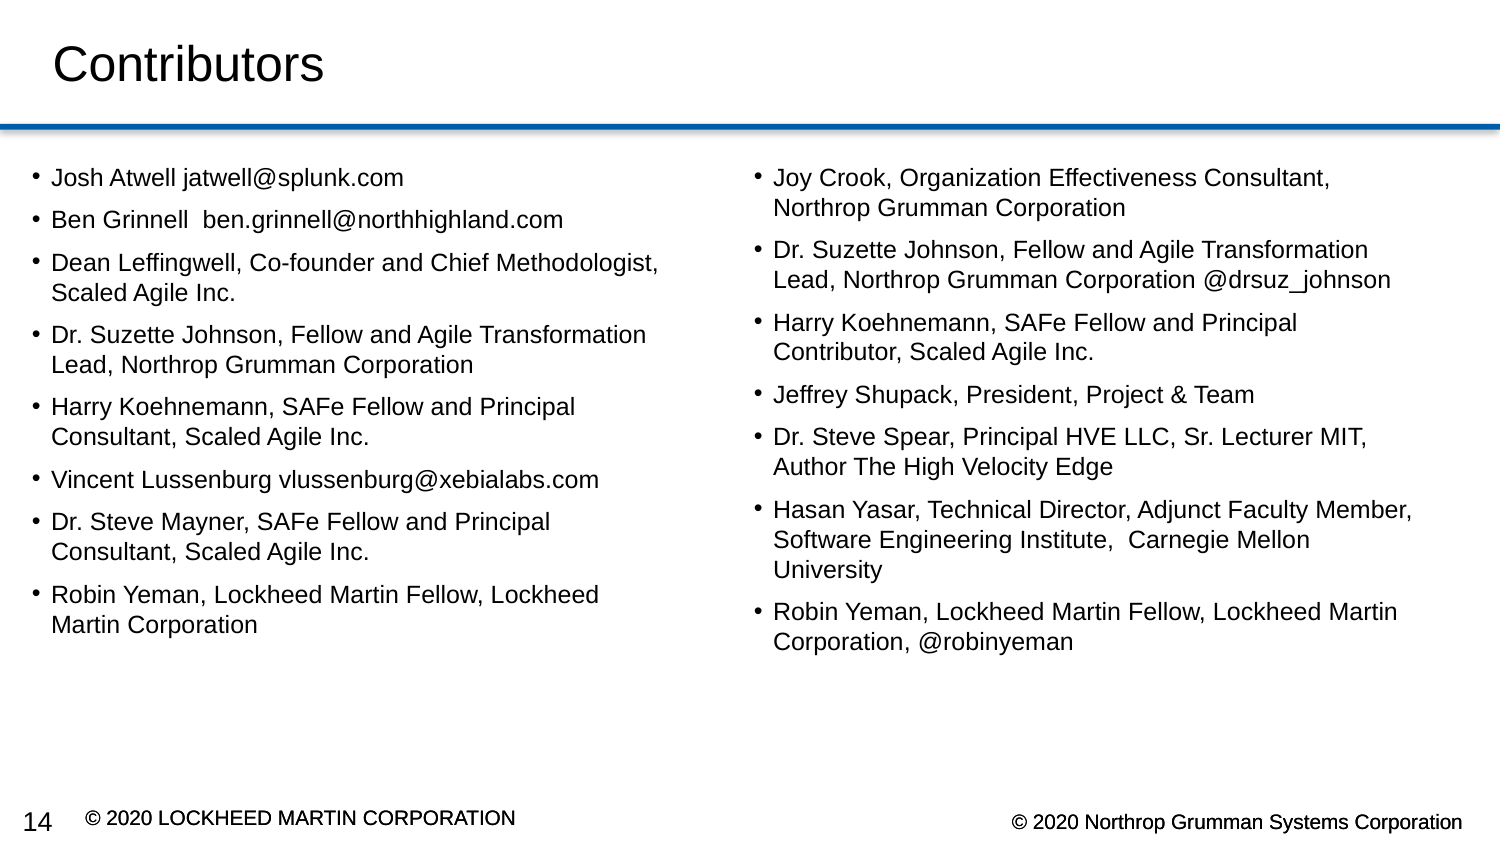

# Contributors
Josh Atwell jatwell@splunk.com
Ben Grinnell  ben.grinnell@northhighland.com
Dean Leffingwell, Co-founder and Chief Methodologist, Scaled Agile Inc.
Dr. Suzette Johnson, Fellow and Agile Transformation Lead, Northrop Grumman Corporation
Harry Koehnemann, SAFe Fellow and Principal Consultant, Scaled Agile Inc.
Vincent Lussenburg vlussenburg@xebialabs.com
Dr. Steve Mayner, SAFe Fellow and Principal Consultant, Scaled Agile Inc.
Robin Yeman, Lockheed Martin Fellow, Lockheed Martin Corporation
Joy Crook, Organization Effectiveness Consultant, Northrop Grumman Corporation
Dr. Suzette Johnson, Fellow and Agile Transformation Lead, Northrop Grumman Corporation @drsuz_johnson
Harry Koehnemann, SAFe Fellow and Principal Contributor, Scaled Agile Inc.
Jeffrey Shupack, President, Project & Team
Dr. Steve Spear, Principal HVE LLC, Sr. Lecturer MIT, Author The High Velocity Edge
Hasan Yasar, Technical Director, Adjunct Faculty Member, Software Engineering Institute,  Carnegie Mellon University
Robin Yeman, Lockheed Martin Fellow, Lockheed Martin Corporation, @robinyeman

14